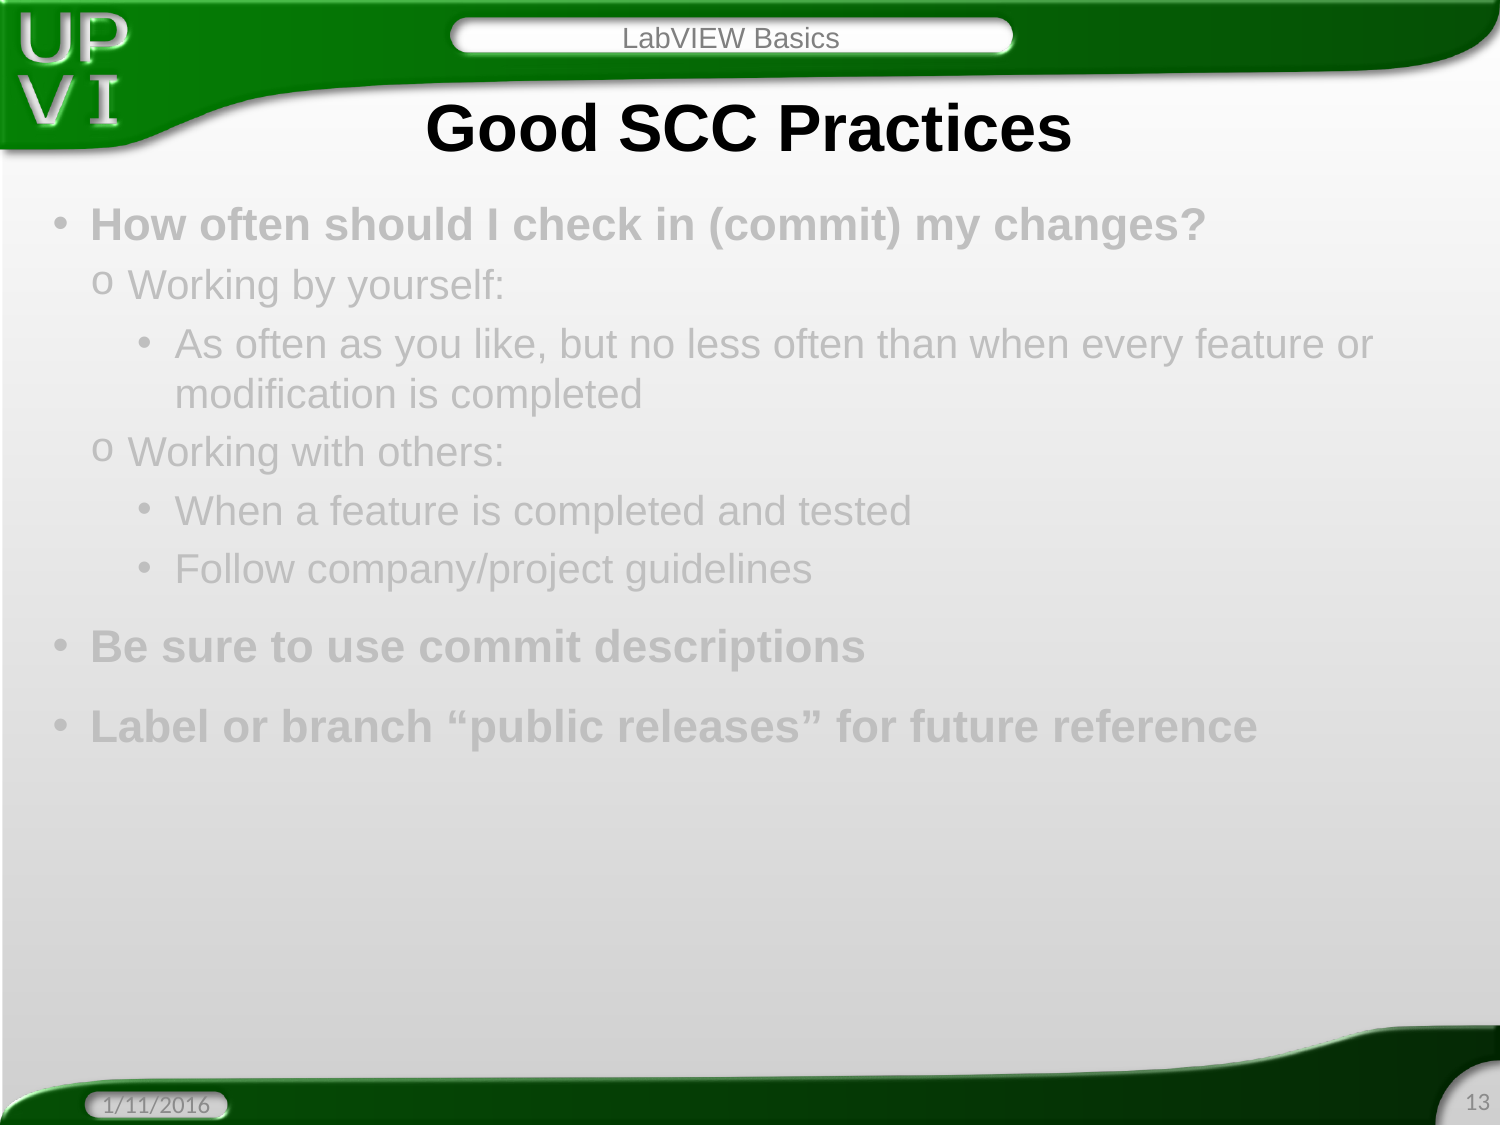

LabVIEW Basics
# Good SCC Practices
How often should I check in (commit) my changes?
Working by yourself:
As often as you like, but no less often than when every feature or modification is completed
Working with others:
When a feature is completed and tested
Follow company/project guidelines
Be sure to use commit descriptions
Label or branch “public releases” for future reference
13
1/11/2016